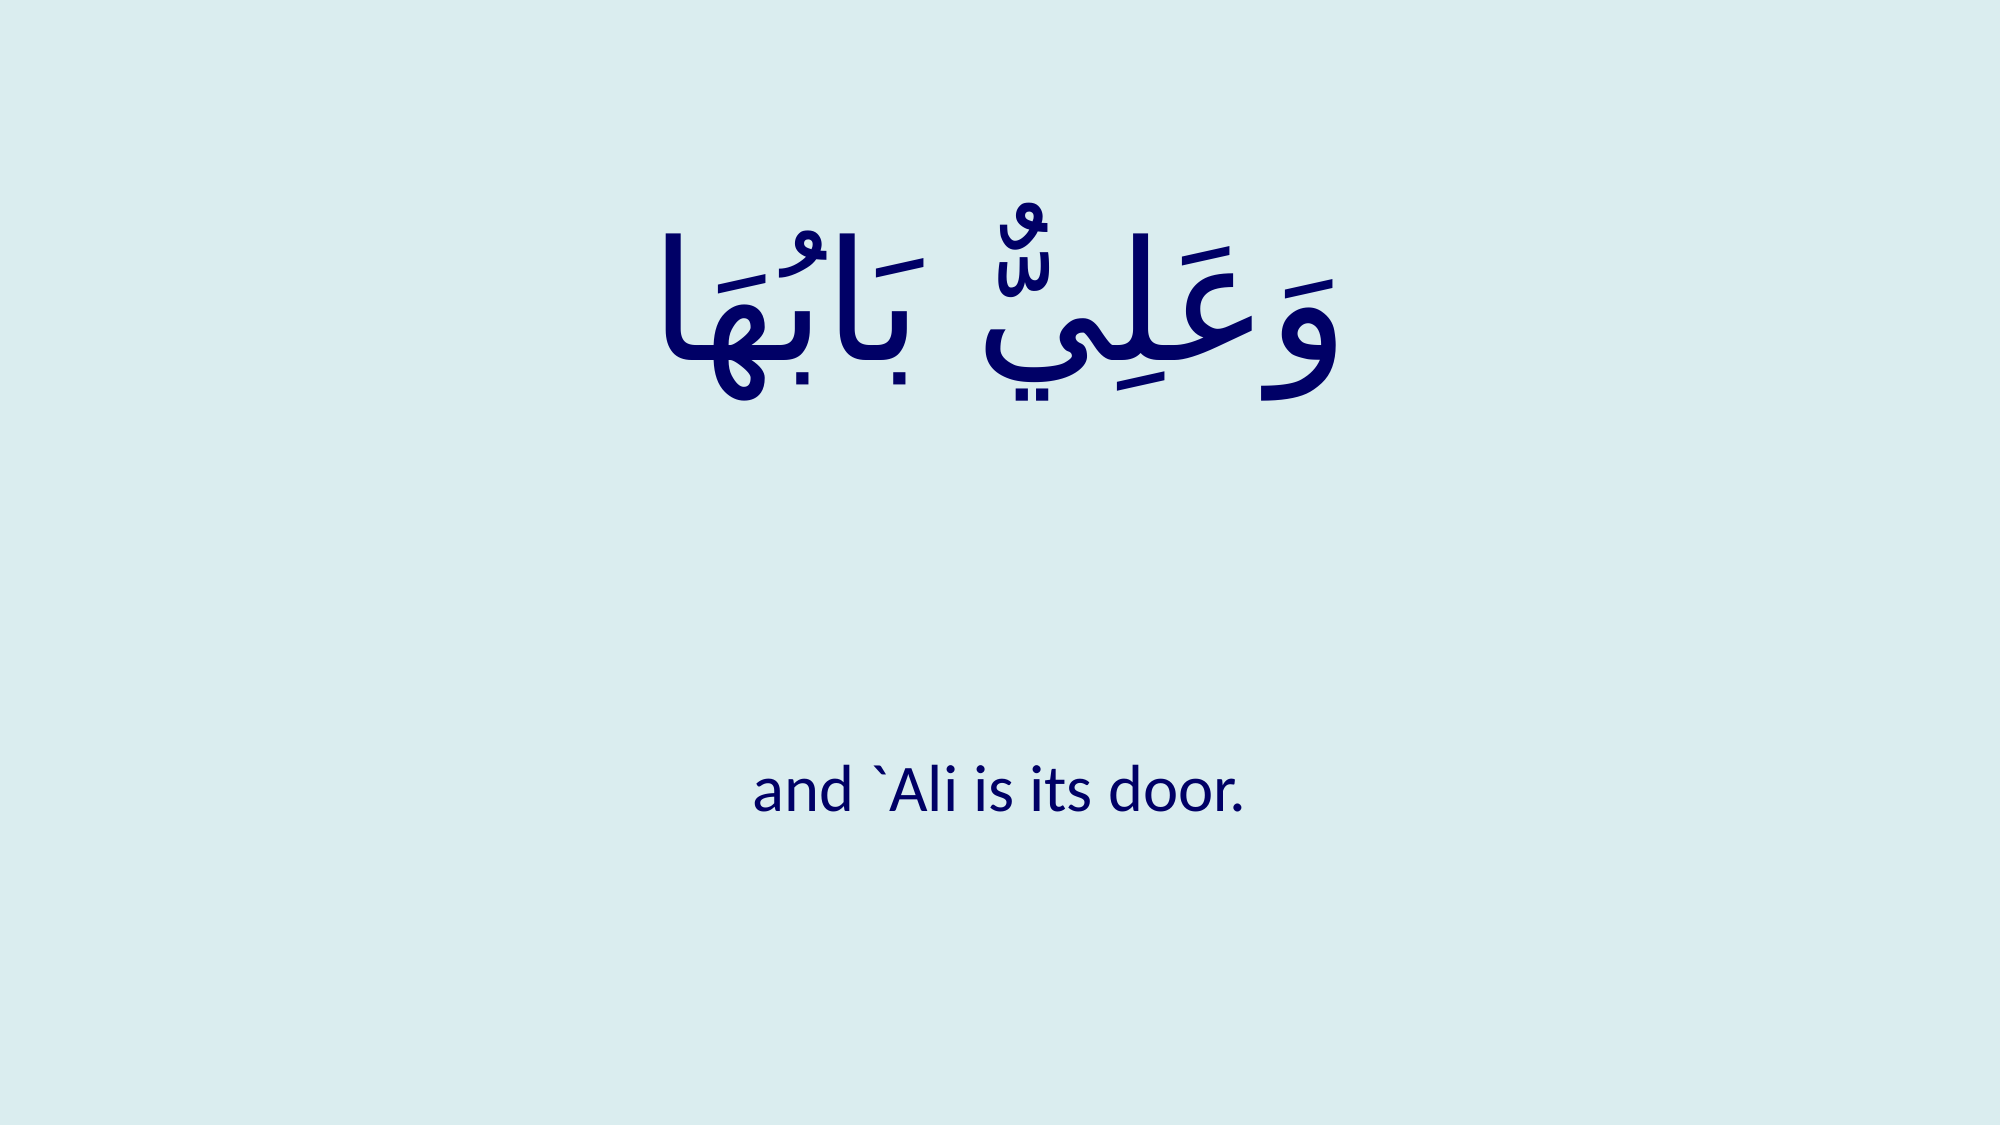

# وَعَلِيٌّ بَابُهَا
and `Ali is its door.